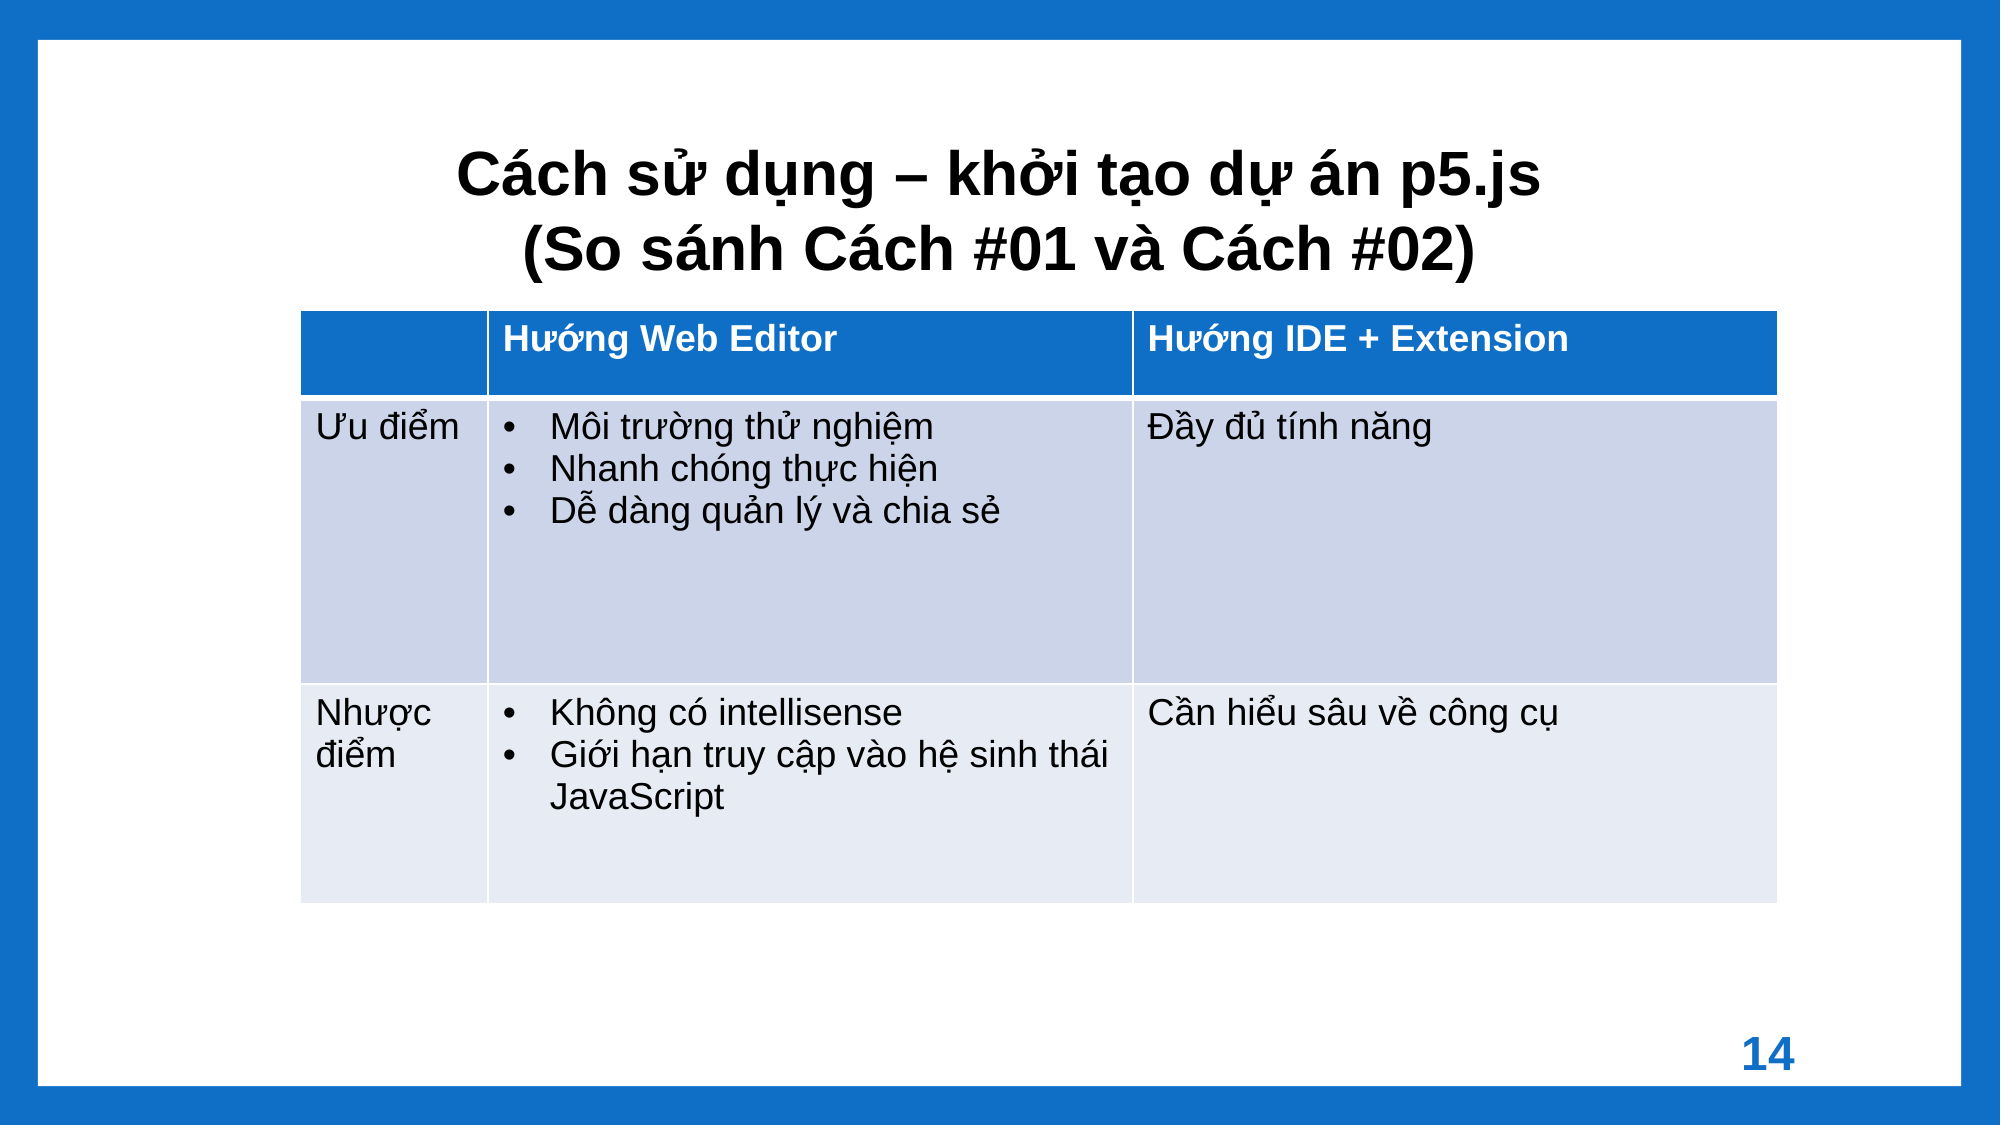

Cách sử dụng – khởi tạo dự án p5.js
(So sánh Cách #01 và Cách #02)
|  | Hướng Web Editor | Hướng IDE + Extension |
| --- | --- | --- |
| Ưu điểm | Môi trường thử nghiệm Nhanh chóng thực hiện Dễ dàng quản lý và chia sẻ | Đầy đủ tính năng |
| Nhược điểm | Không có intellisense Giới hạn truy cập vào hệ sinh thái JavaScript | Cần hiểu sâu về công cụ |
14